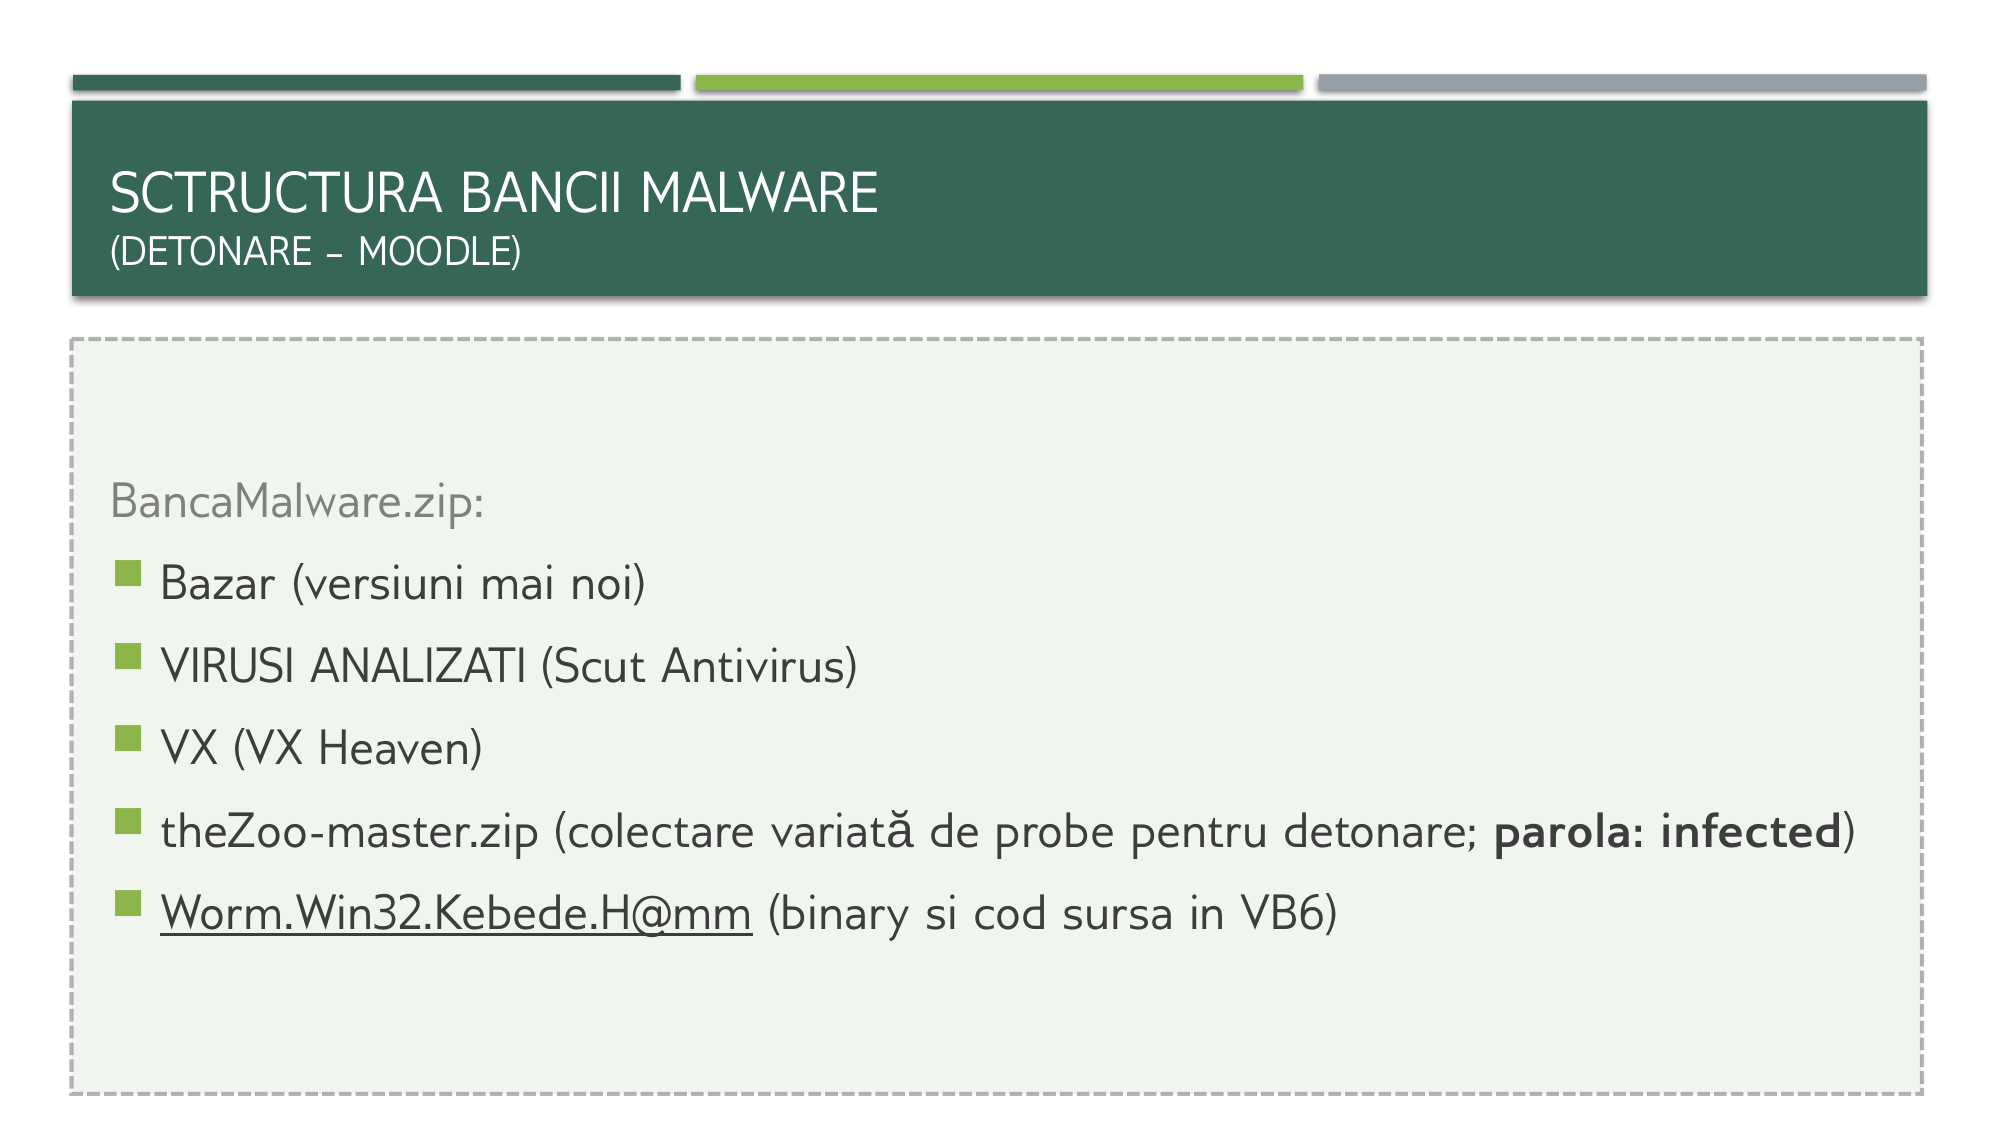

# Sctructura bancii malware (detonare – moodle)

BancaMalware.zip:
Bazar (versiuni mai noi)
VIRUSI ANALIZATI (Scut Antivirus)
VX (VX Heaven)
theZoo-master.zip (colectare variată de probe pentru detonare; parola: infected)
Worm.Win32.Kebede.H@mm (binary si cod sursa in VB6)